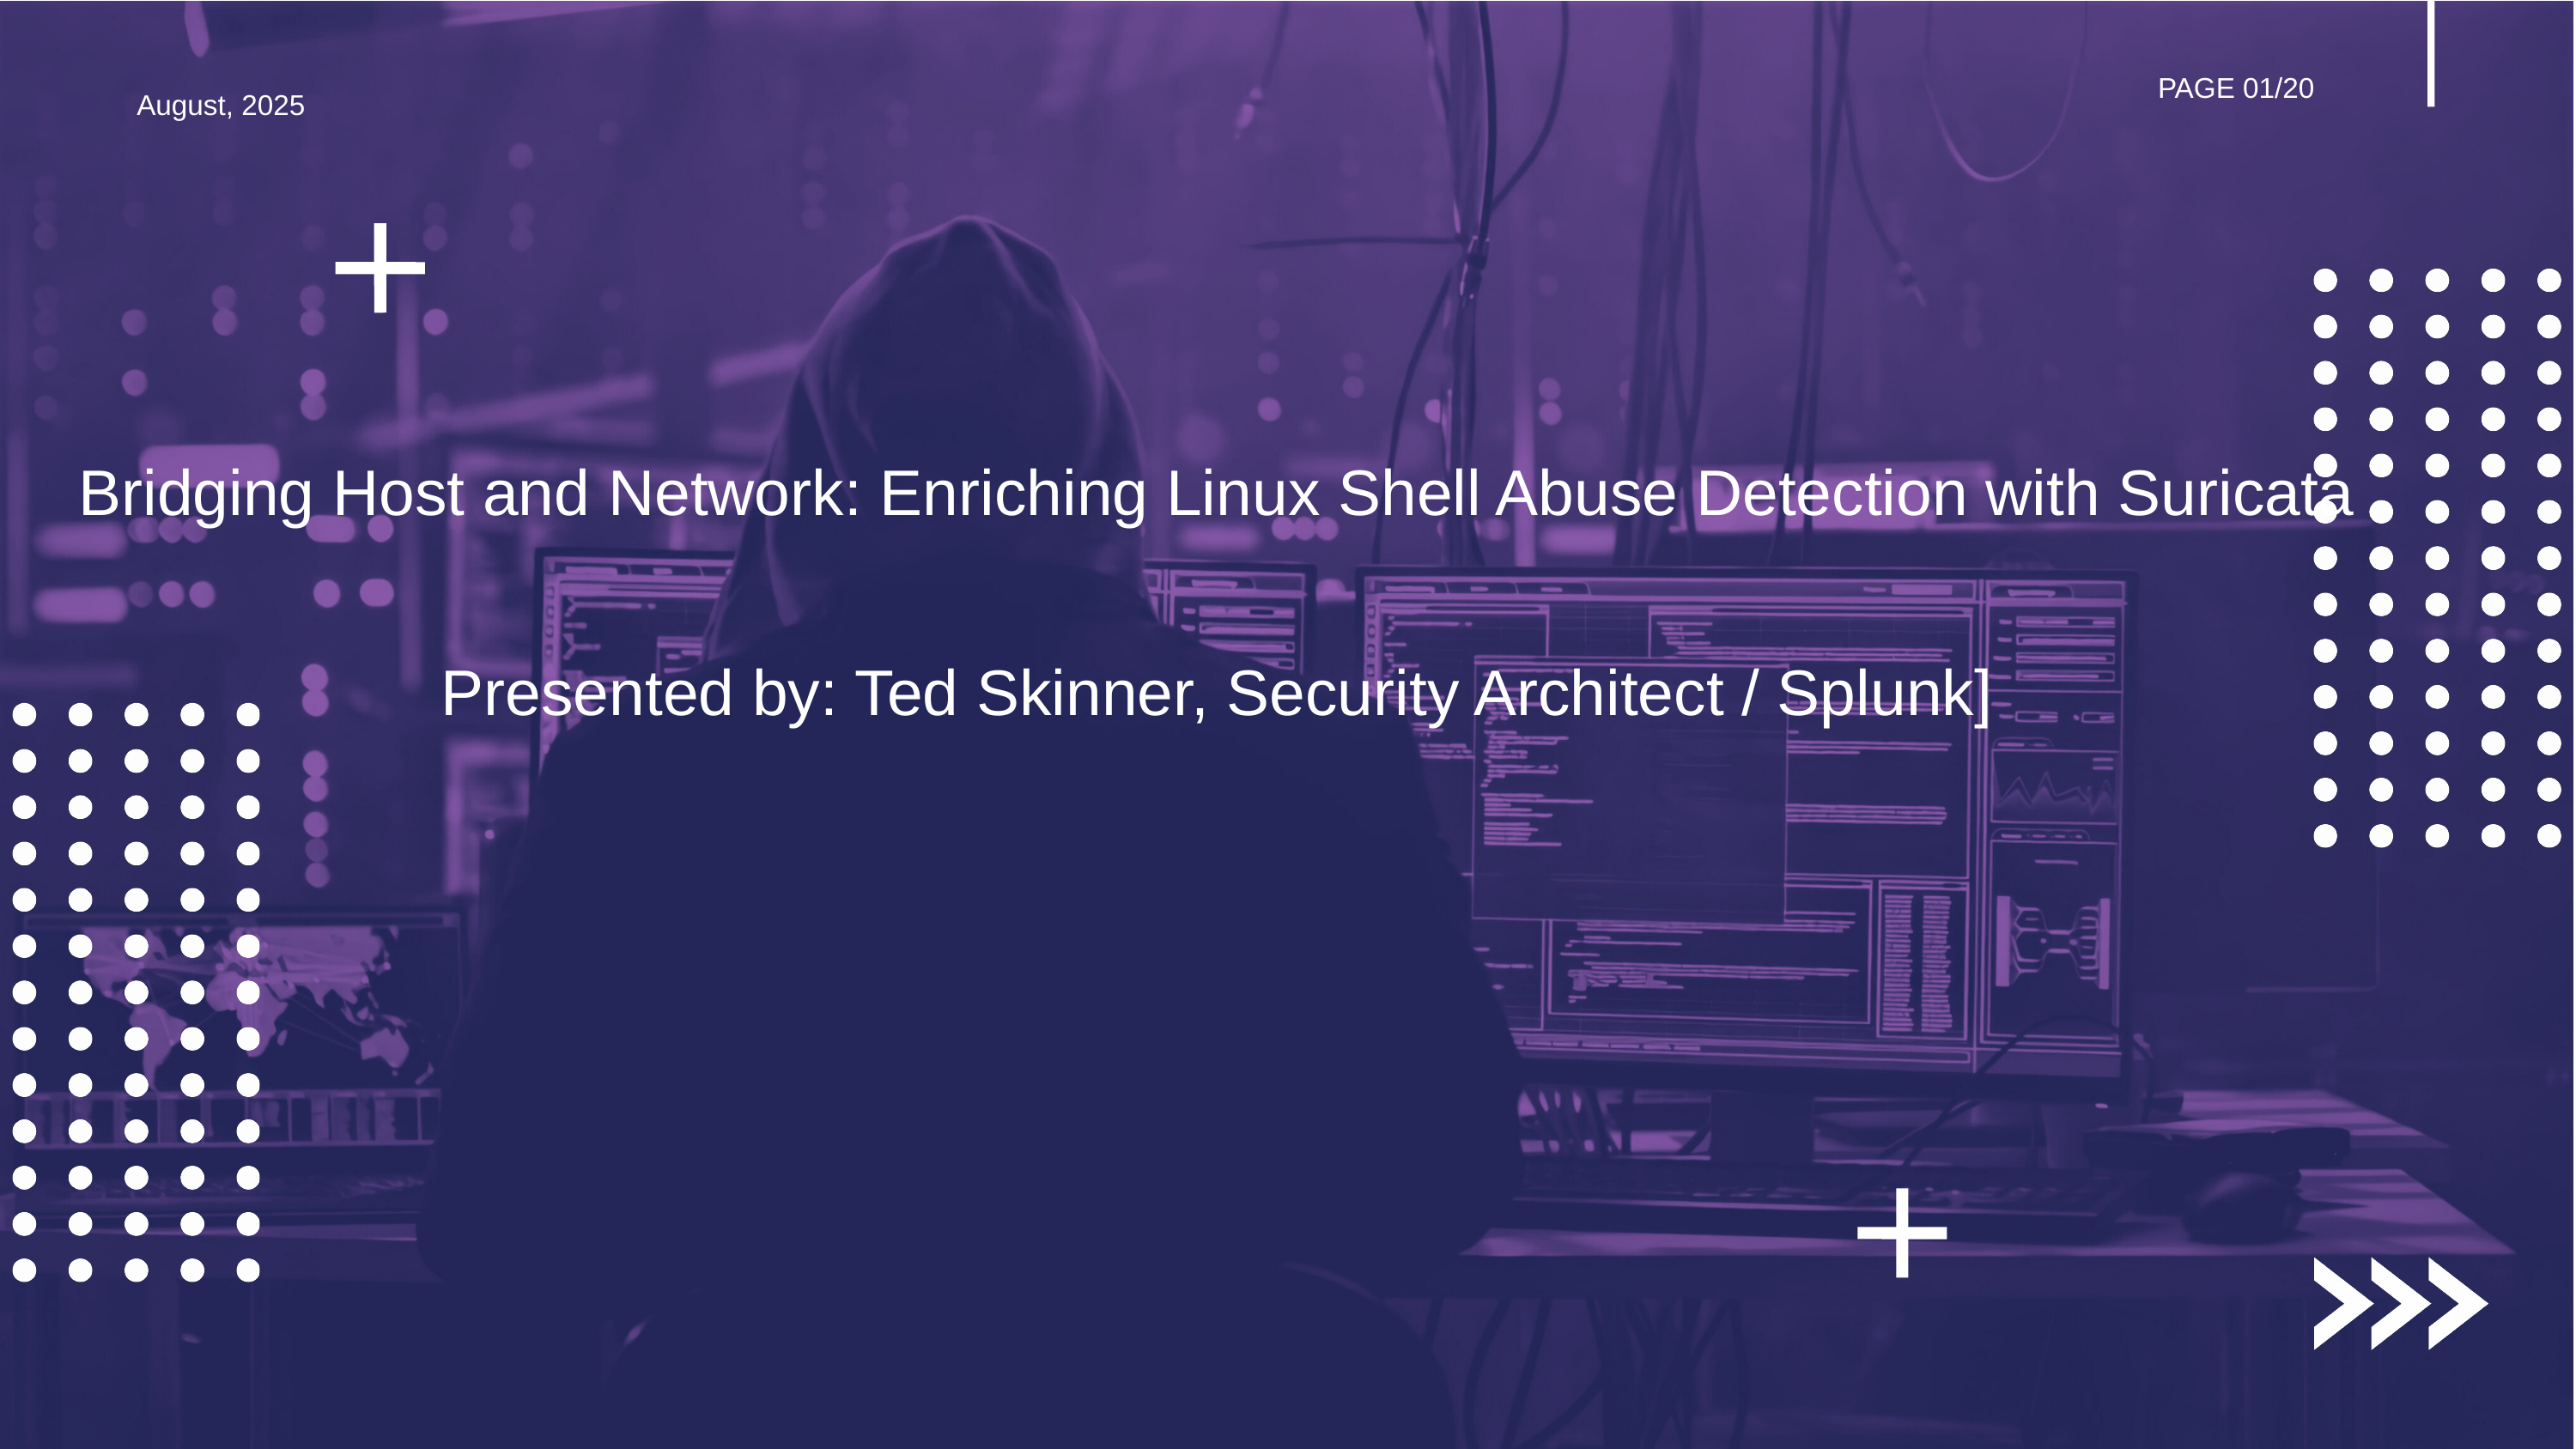

PAGE 01/20
August, 2025

Bridging Host and Network: Enriching Linux Shell Abuse Detection with Suricata
Presented by: Ted Skinner, Security Architect / Splunk]